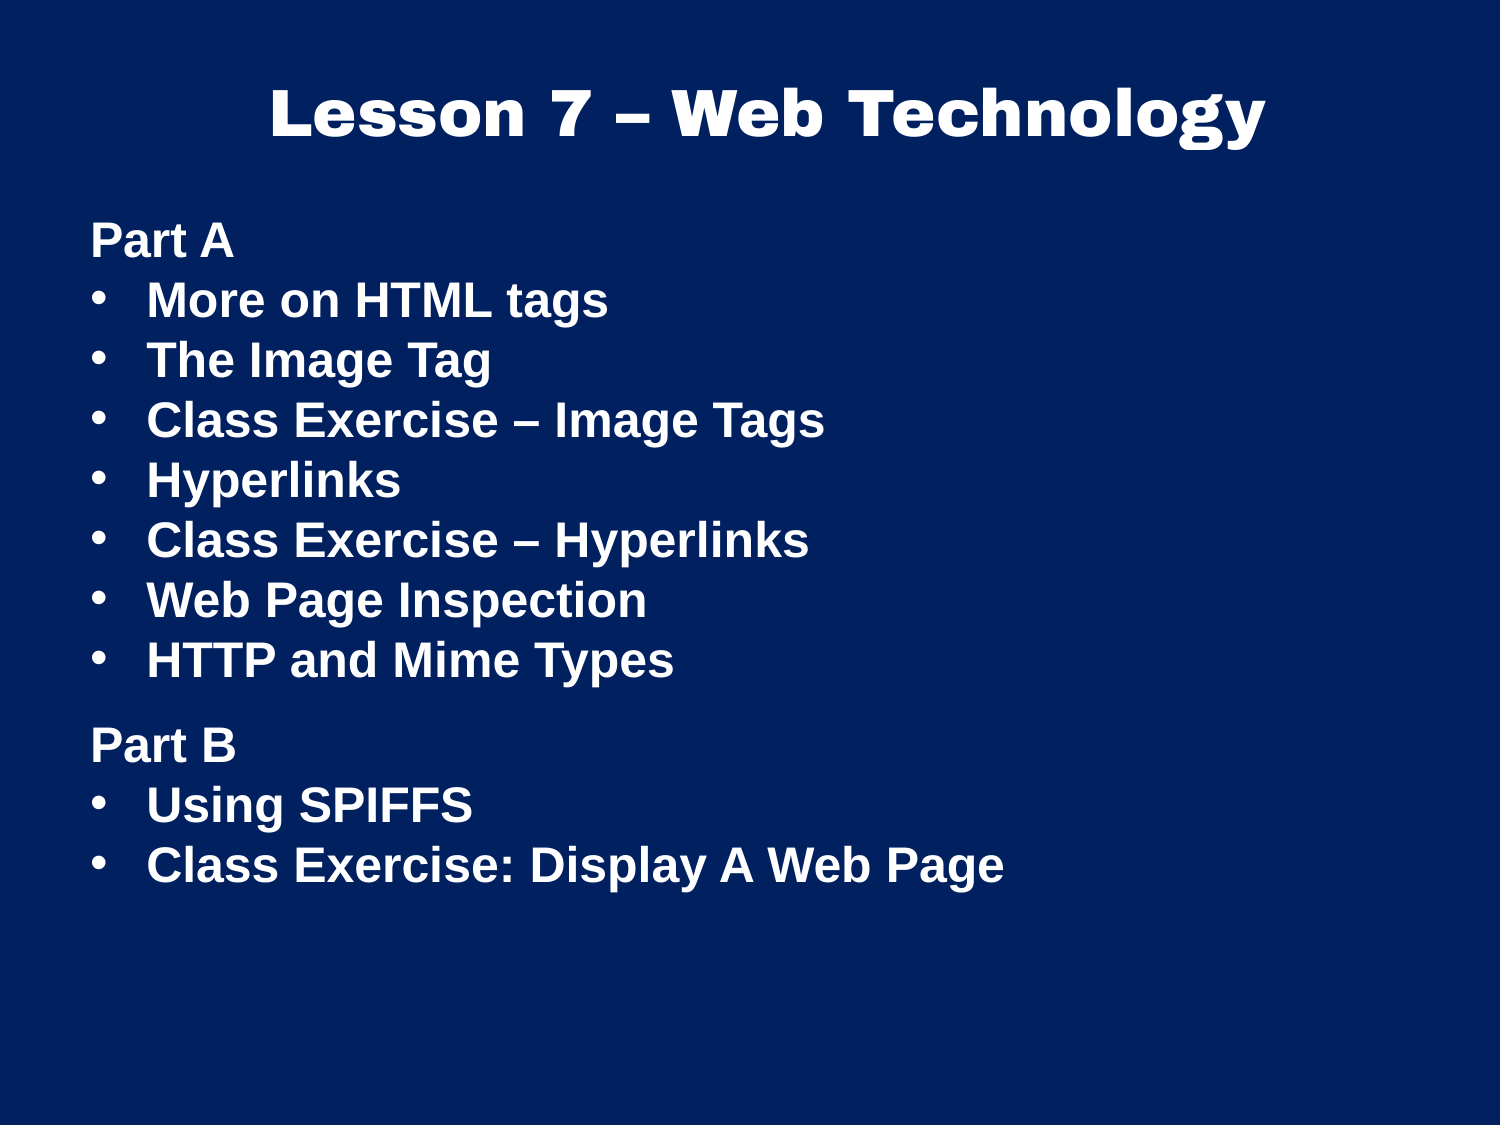

# Lesson 7 – Web Technology
Part A
More on HTML tags
The Image Tag
Class Exercise – Image Tags
Hyperlinks
Class Exercise – Hyperlinks
Web Page Inspection
HTTP and Mime Types
Part B
Using SPIFFS
Class Exercise: Display A Web Page